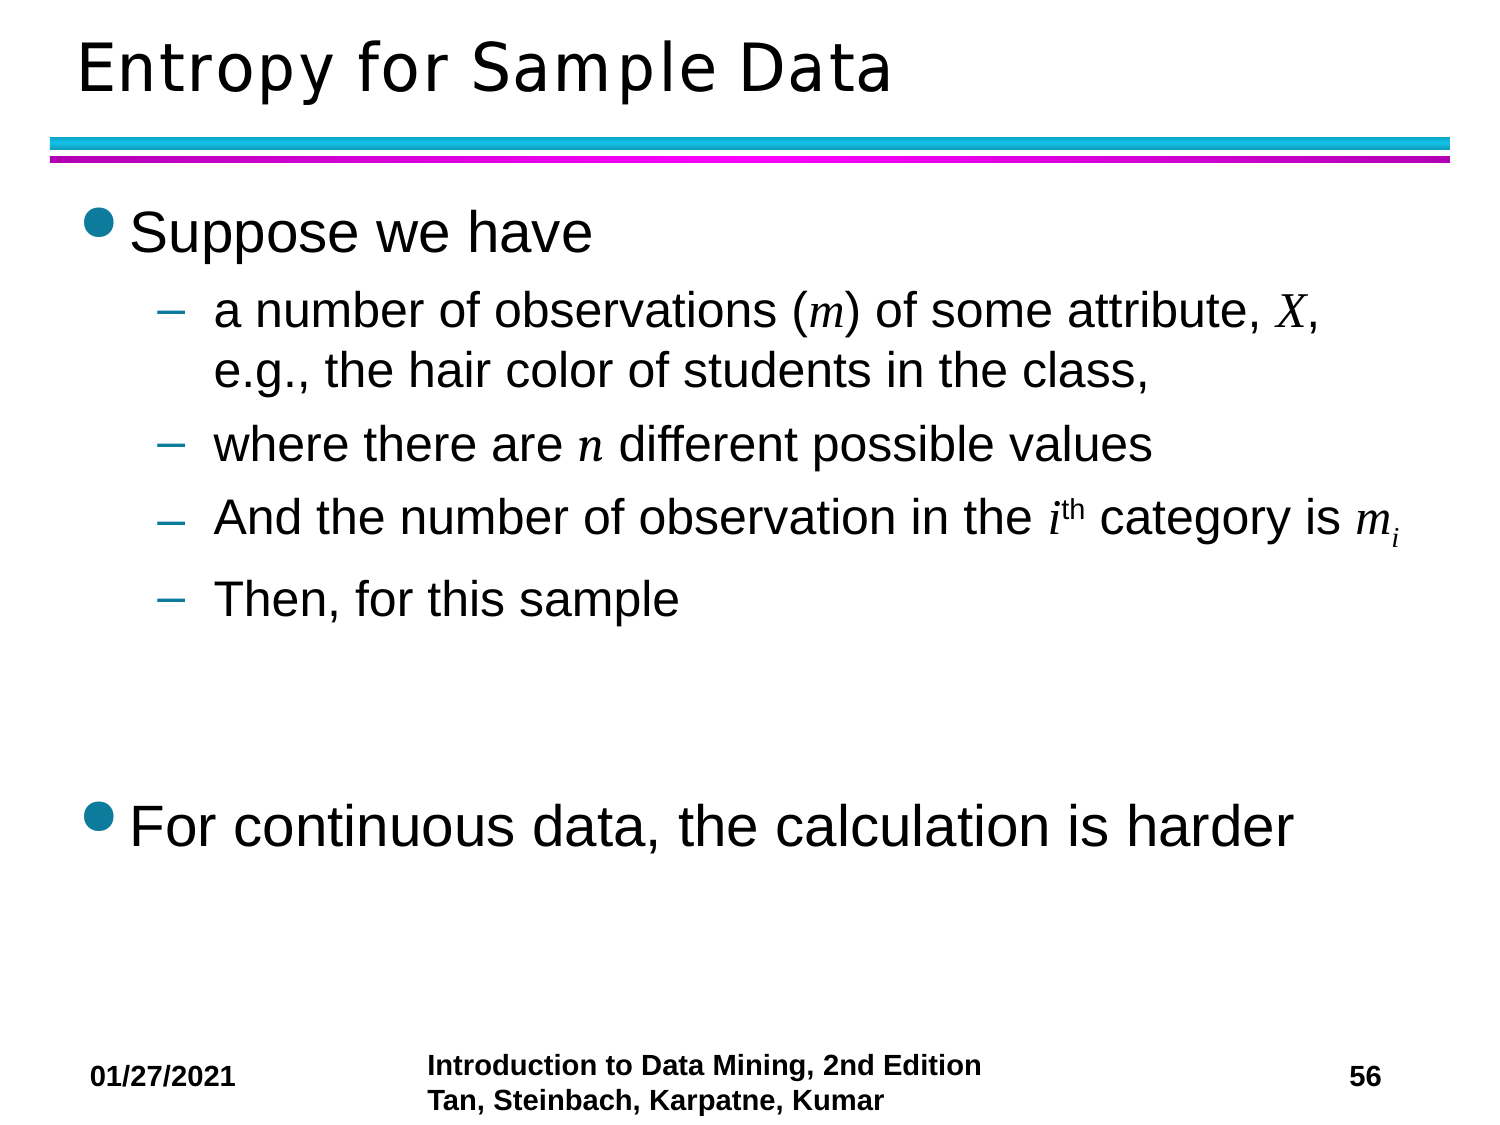

Entropy for Sample Data
Suppose we have
a number of observations (m) of some attribute, X, e.g., the hair color of students in the class,
where there are n different possible values
And the number of observation in the ith category is mi
Then, for this sample

For continuous data, the calculation is harder